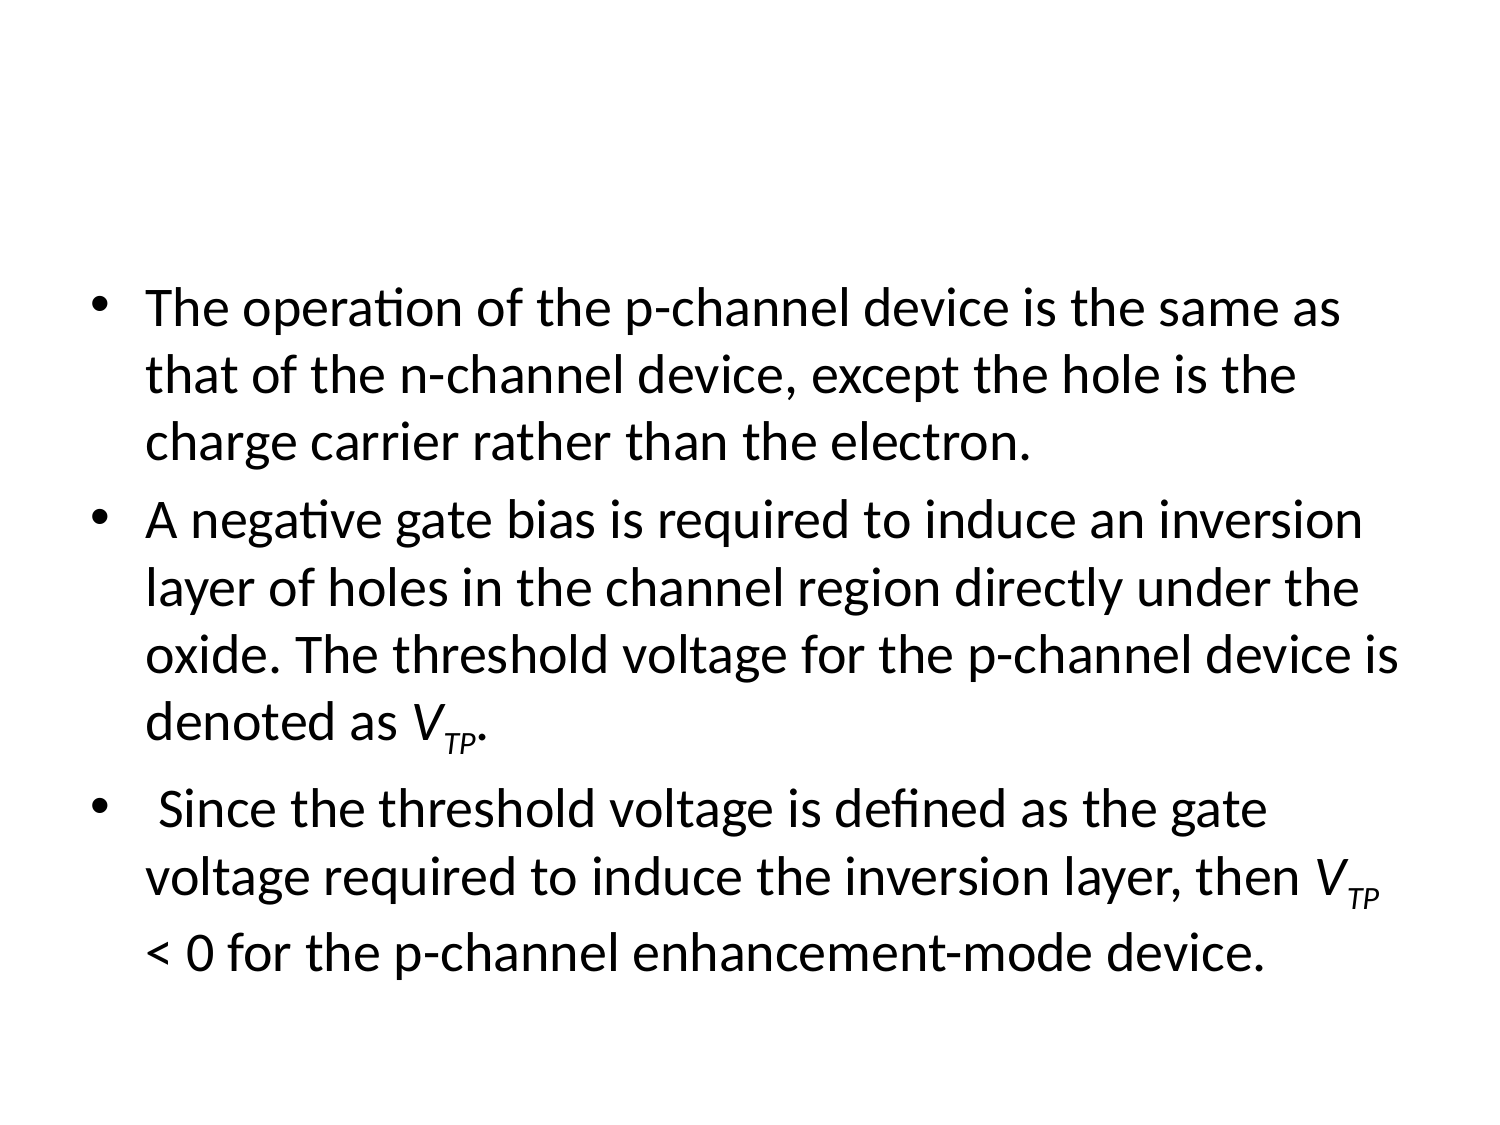

#
The operation of the p-channel device is the same as that of the n-channel device, except the hole is the charge carrier rather than the electron.
A negative gate bias is required to induce an inversion layer of holes in the channel region directly under the oxide. The threshold voltage for the p-channel device is denoted as VTP.
 Since the threshold voltage is defined as the gate voltage required to induce the inversion layer, then VTP < 0 for the p-channel enhancement-mode device.